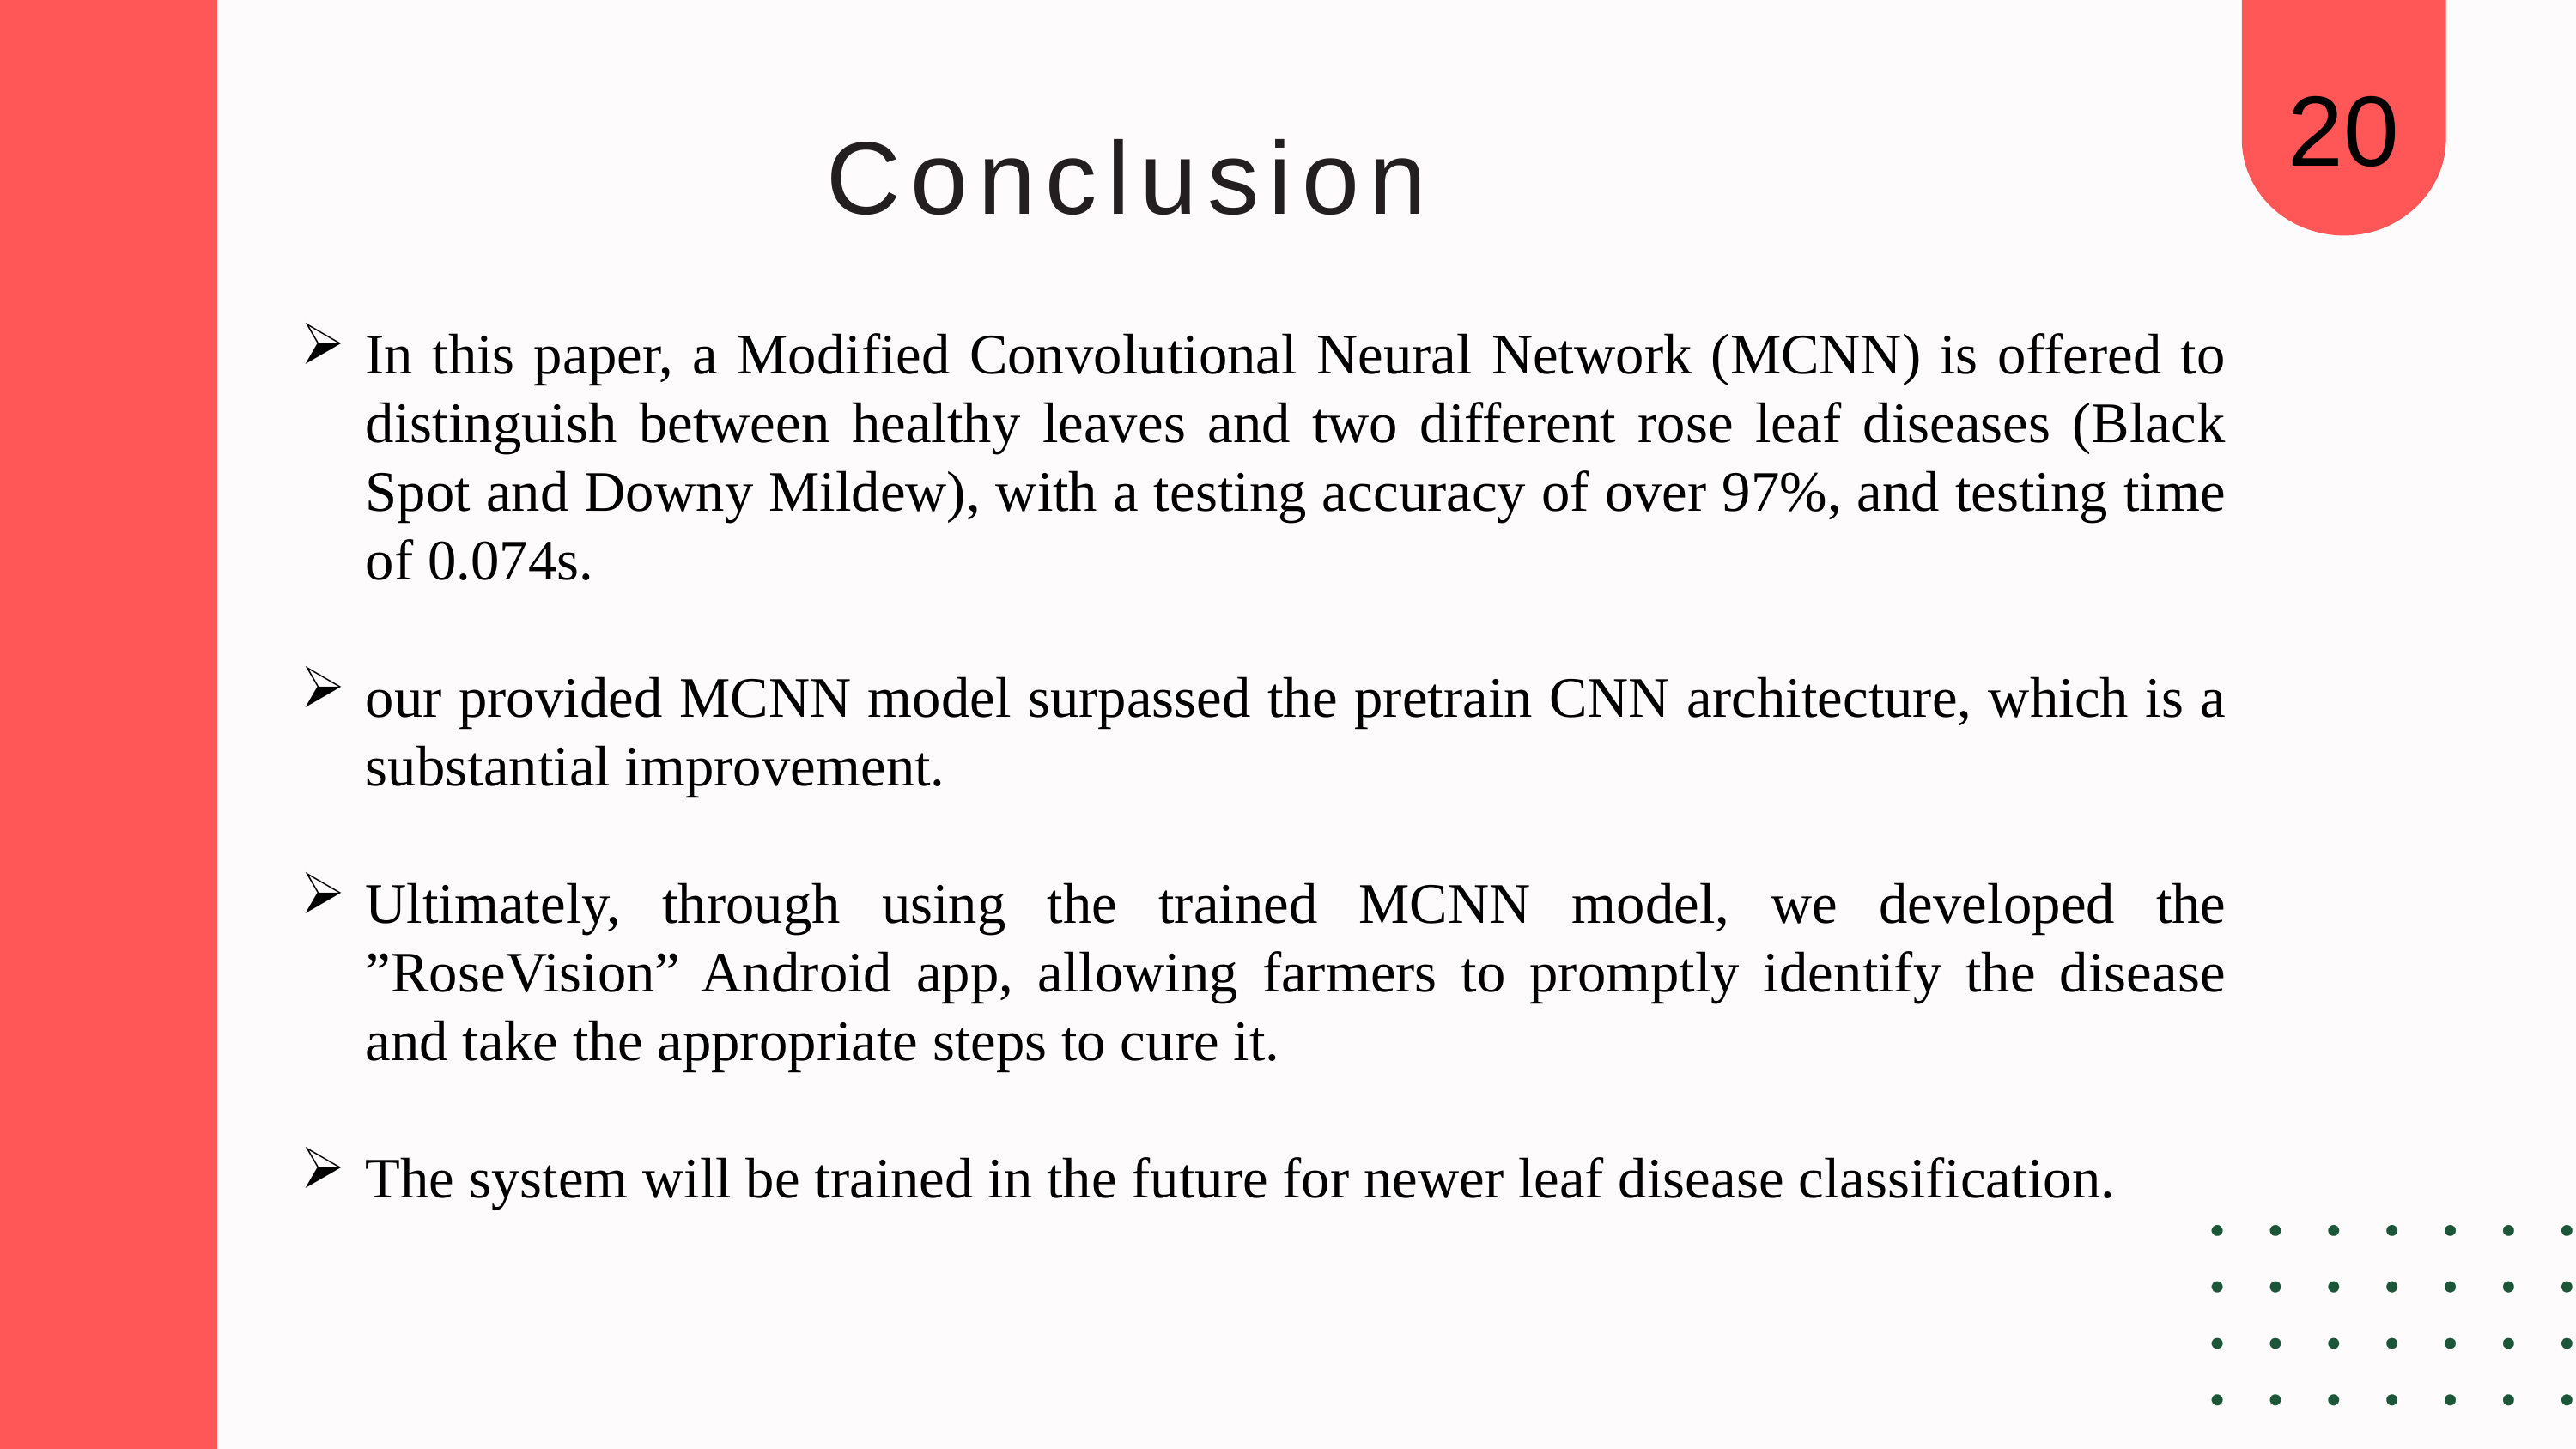

20
Conclusion
In this paper, a Modified Convolutional Neural Network (MCNN) is offered to distinguish between healthy leaves and two different rose leaf diseases (Black Spot and Downy Mildew), with a testing accuracy of over 97%, and testing time of 0.074s.

our provided MCNN model surpassed the pretrain CNN architecture, which is a
substantial improvement.

Ultimately, through using the trained MCNN model, we developed the ”RoseVision” Android app, allowing farmers to promptly identify the disease and take the appropriate steps to cure it.

The system will be trained in the future for newer leaf disease classification.